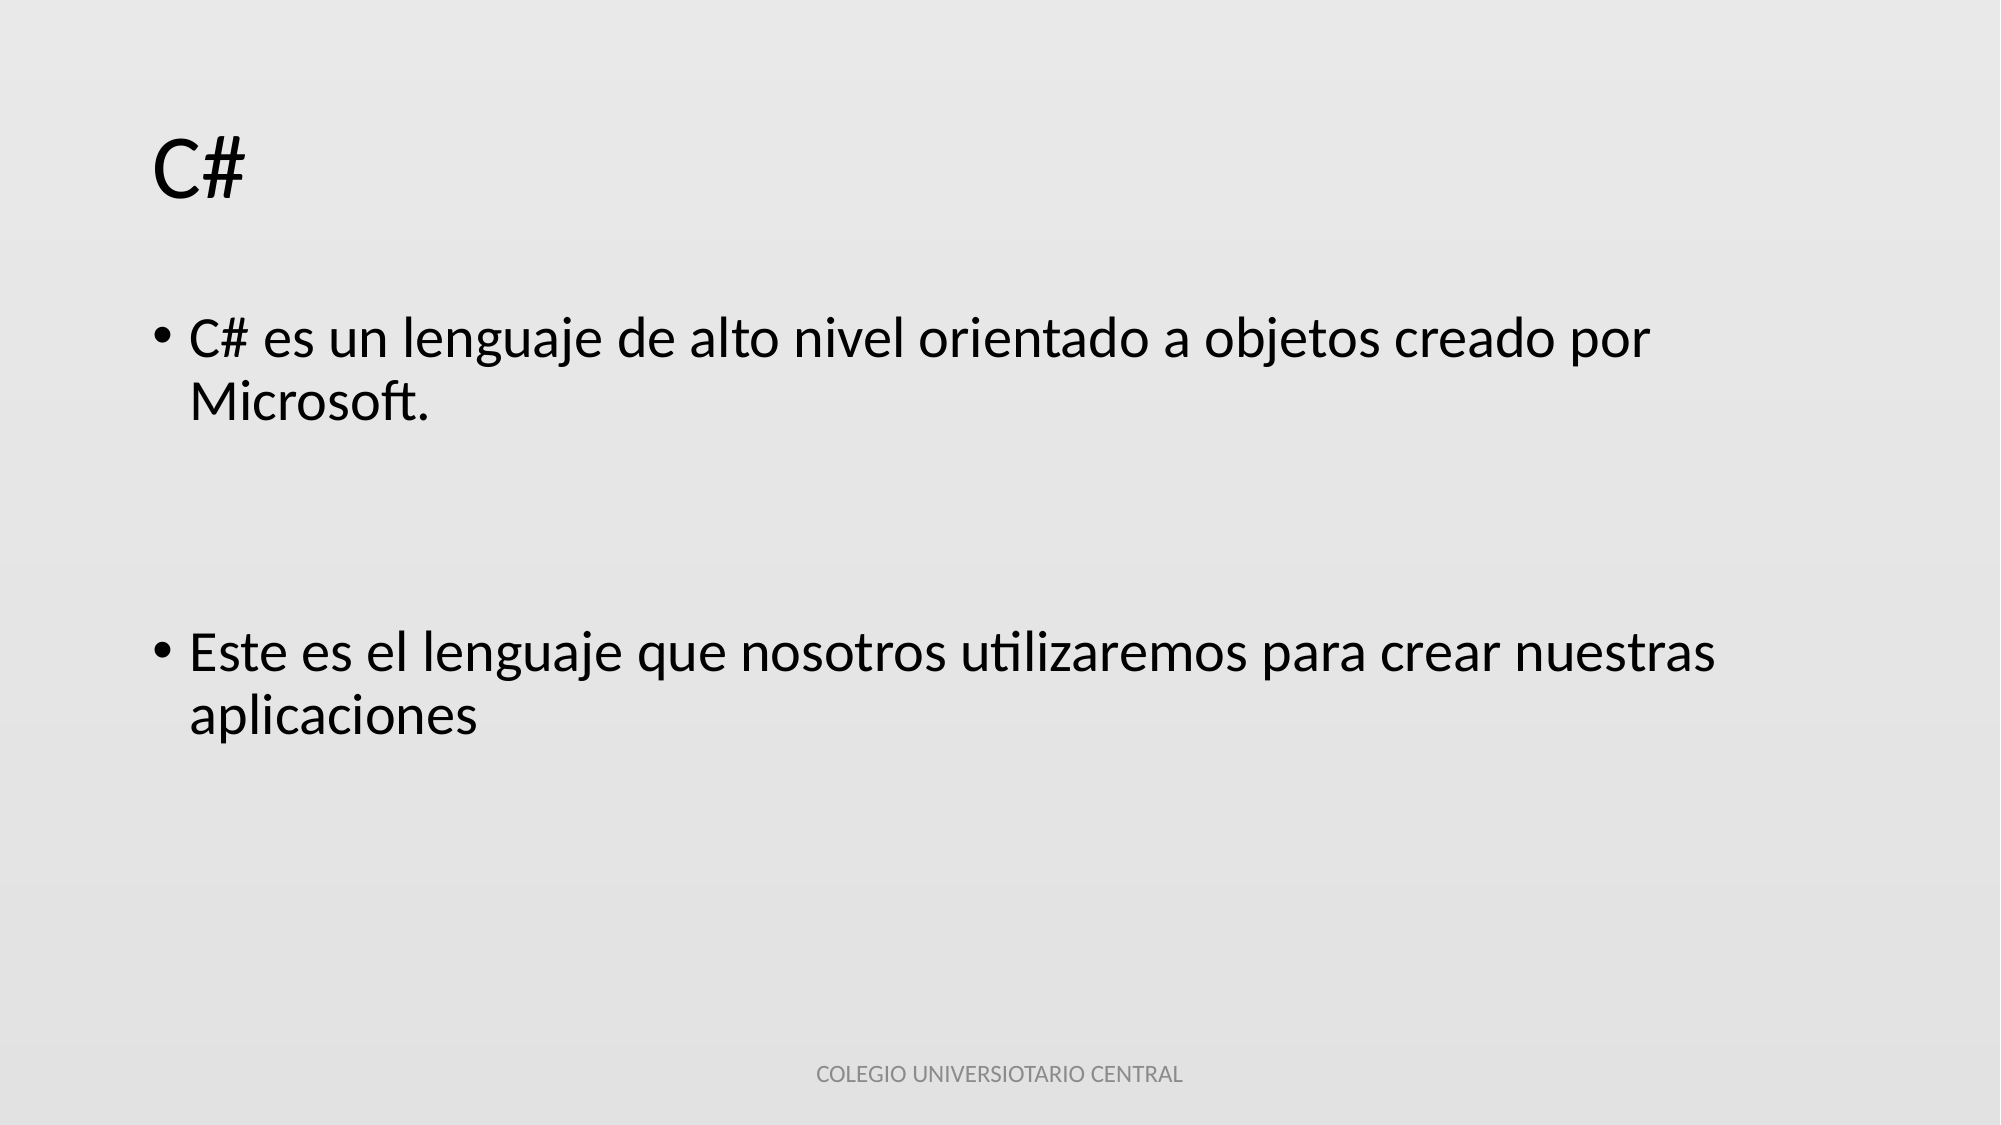

# C#
C# es un lenguaje de alto nivel orientado a objetos creado por Microsoft.

Este es el lenguaje que nosotros utilizaremos para crear nuestras aplicaciones
COLEGIO UNIVERSIOTARIO CENTRAL